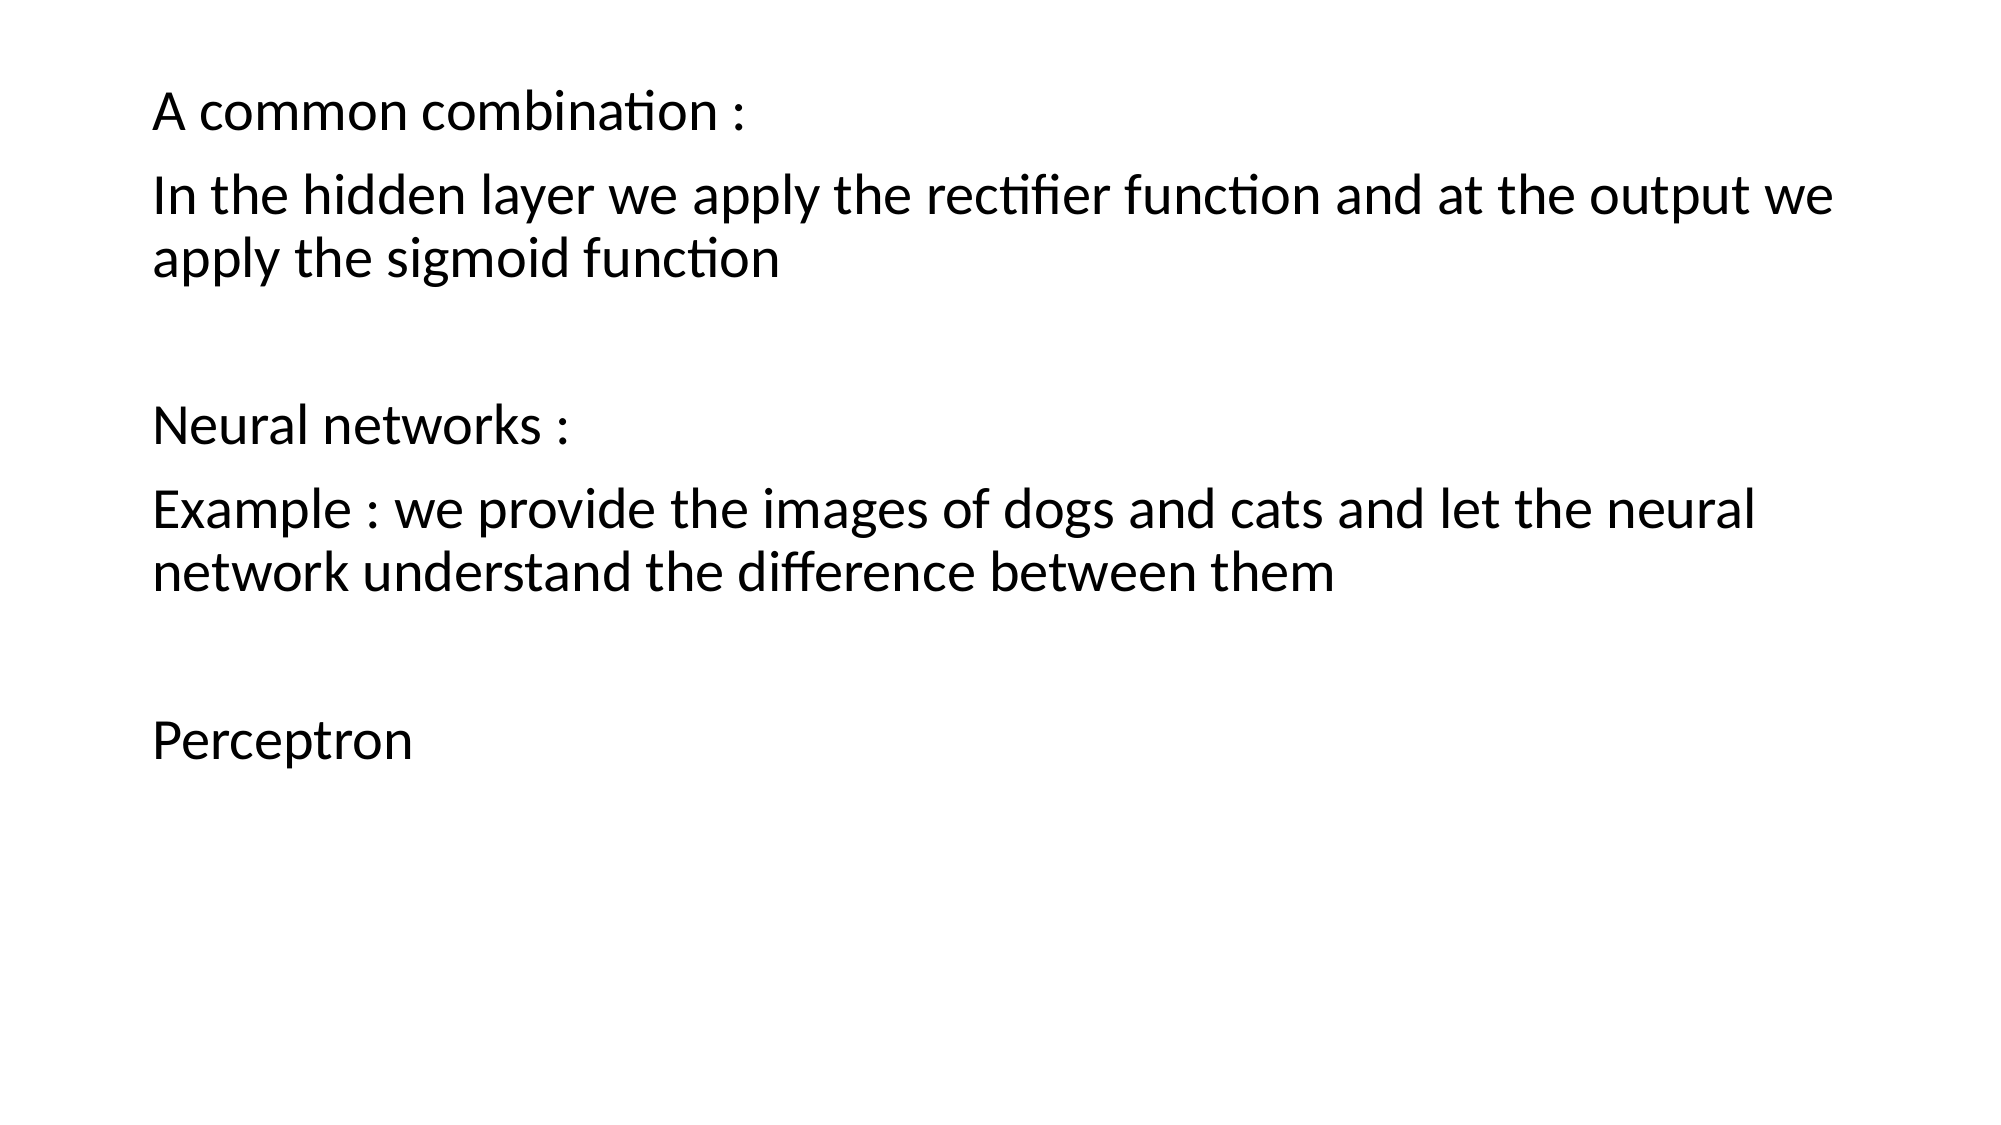

#
A common combination :
In the hidden layer we apply the rectifier function and at the output we apply the sigmoid function

Neural networks :
Example : we provide the images of dogs and cats and let the neural network understand the difference between them

Perceptron